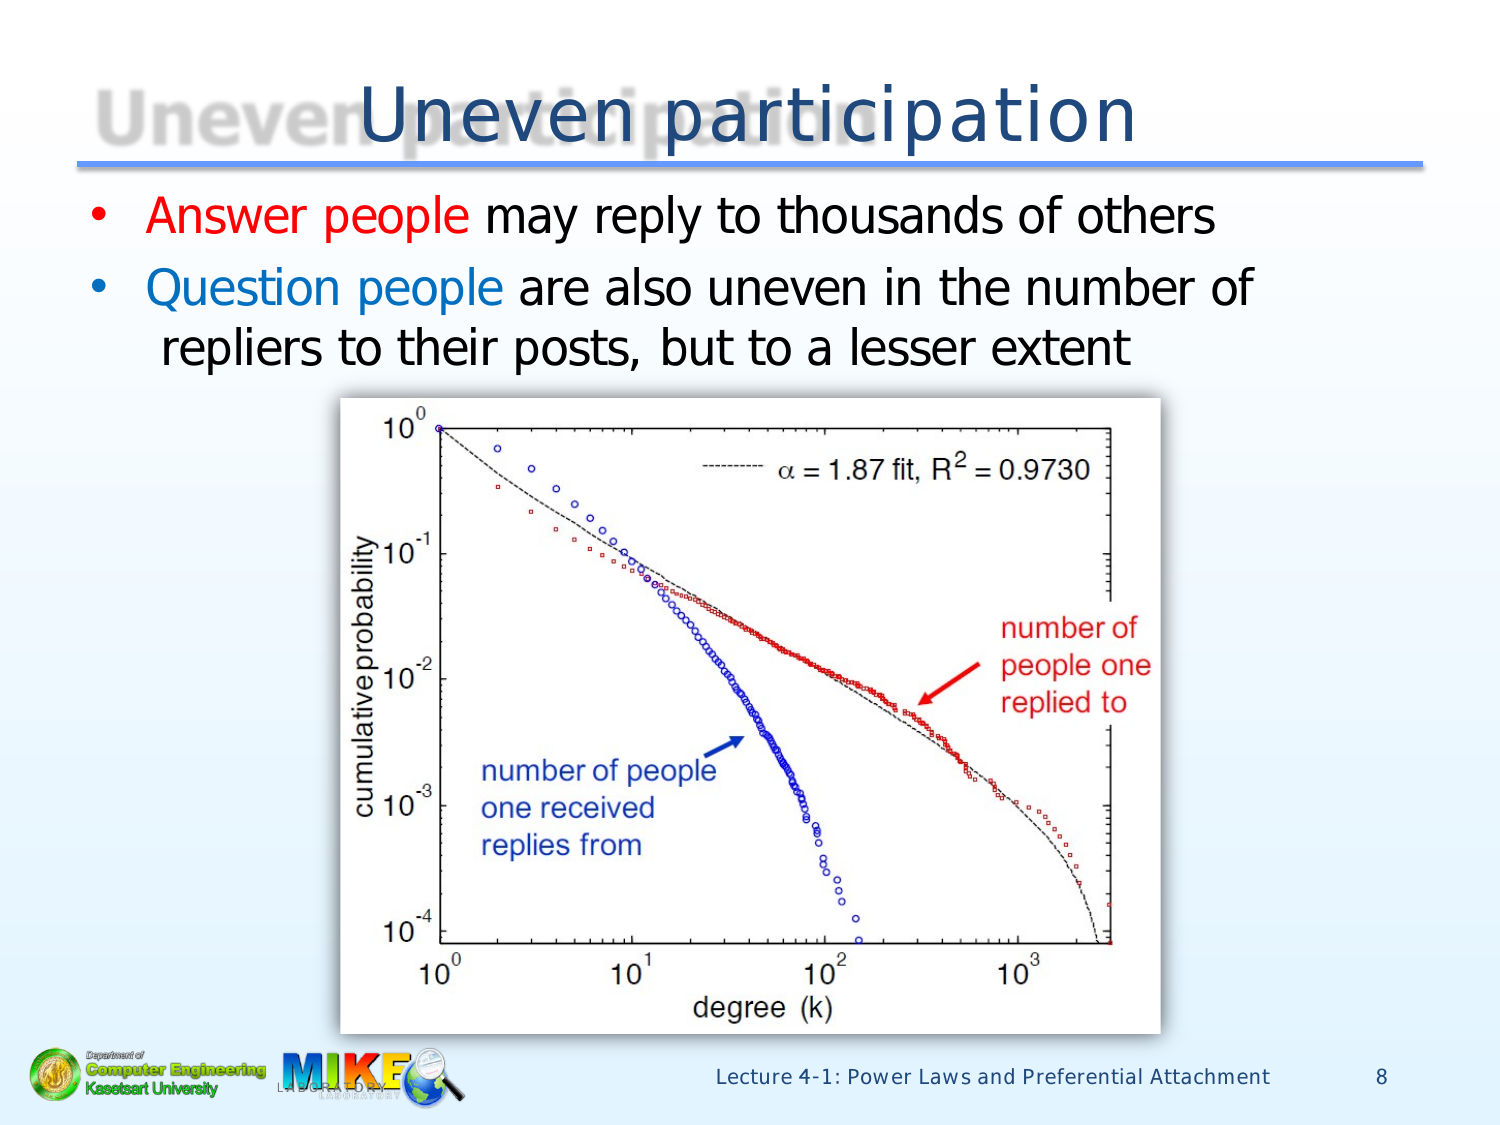

# Uneven participation
Answer people may reply to thousands of others
Question people are also uneven in the number of  repliers to their posts, but to a lesser extent

Lecture 4-1: Power Laws and Preferential Attachment
8